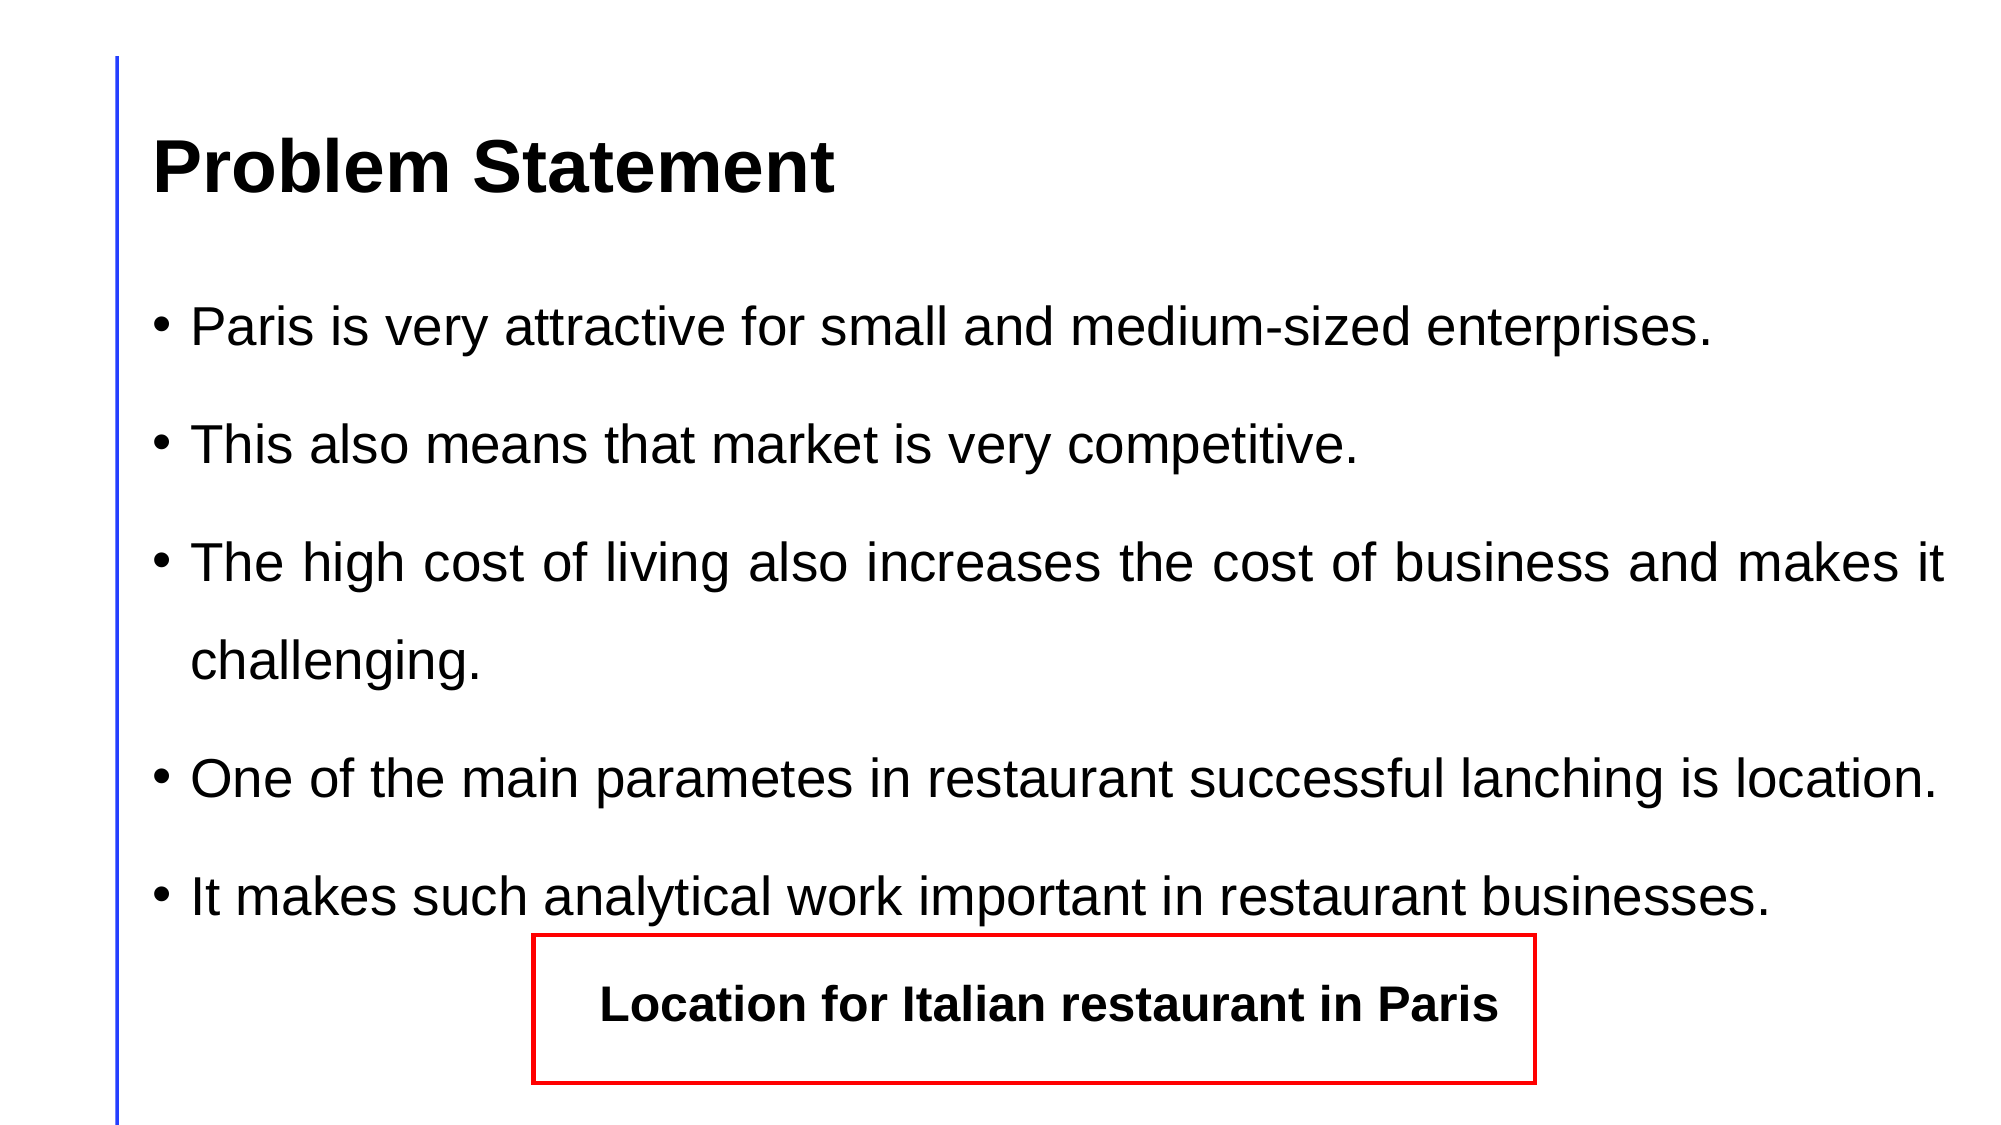

# Problem Statement
Paris is very attractive for small and medium-sized enterprises.
This also means that market is very competitive.
The high cost of living also increases the cost of business and makes it challenging.
One of the main parametes in restaurant successful lanching is location.
It makes such analytical work important in restaurant businesses.

Location for Italian restaurant in Paris